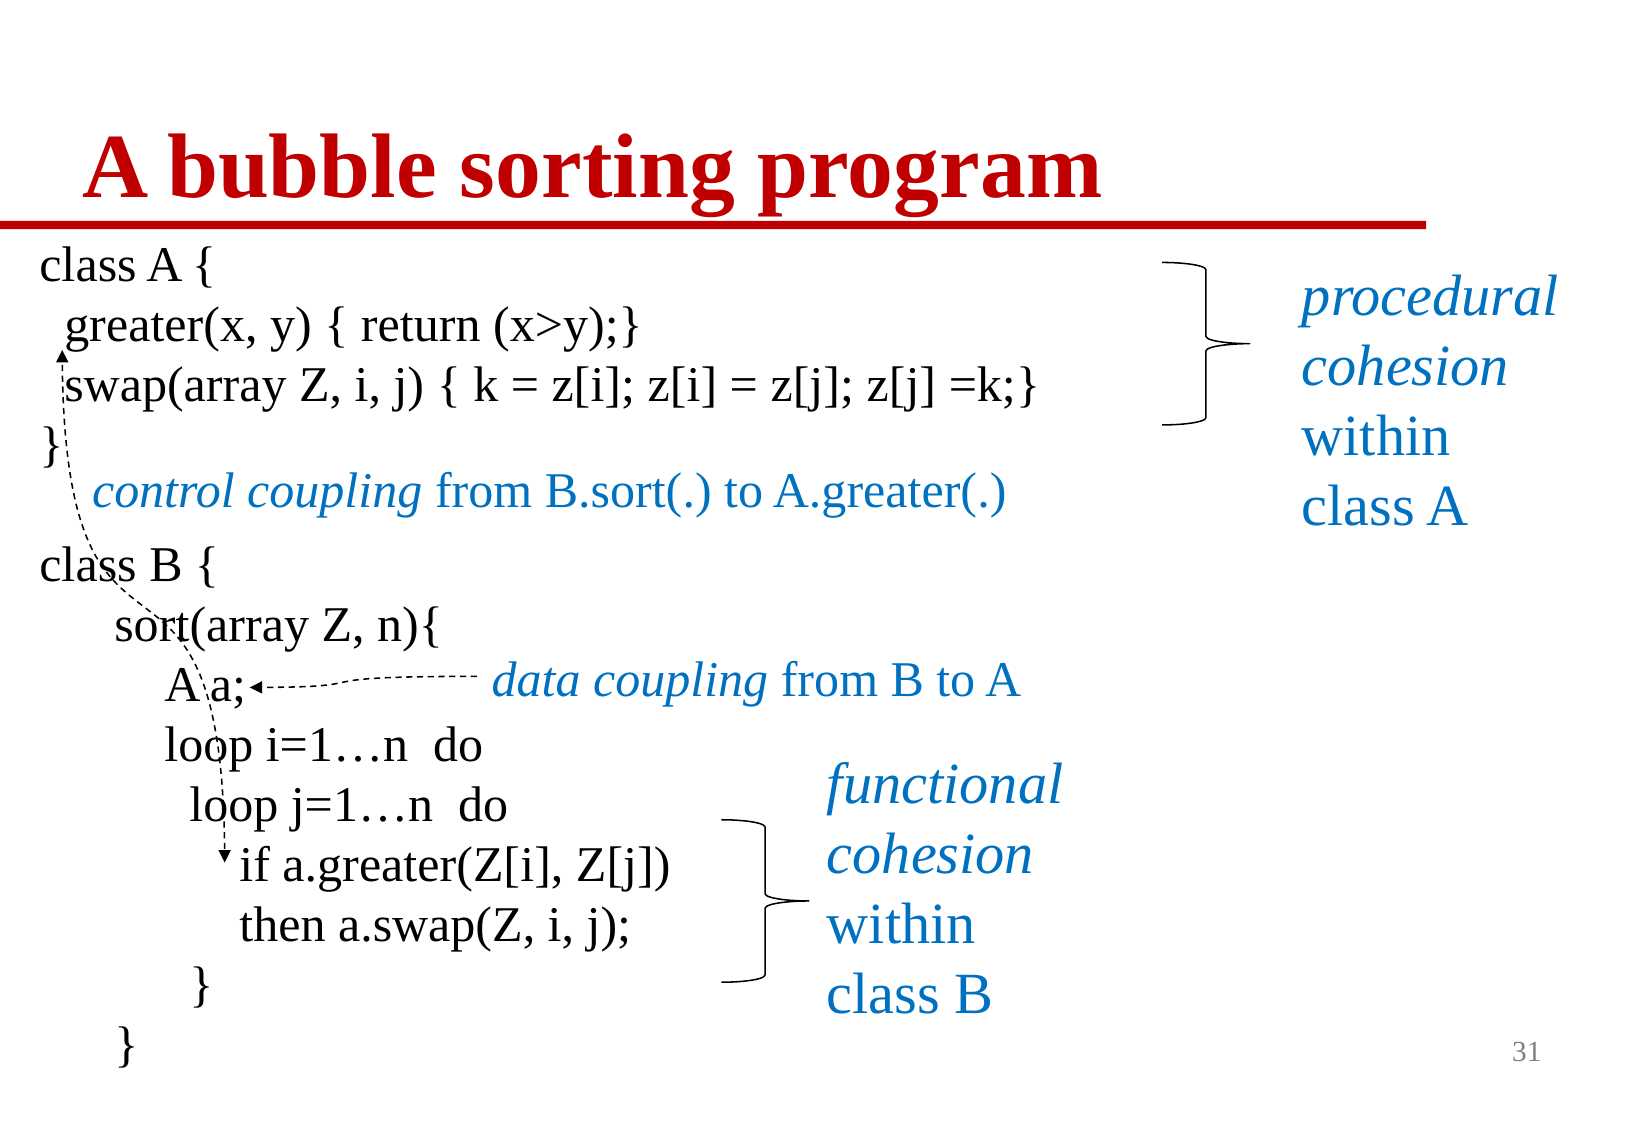

# A bubble sorting program
class A {
  greater(x, y) { return (x>y);}
  swap(array Z, i, j) { k = z[i]; z[i] = z[j]; z[j] =k;}
}

class B {
sort(array Z, n){
    A a;
    loop i=1…n  do
loop j=1…n  do
          if a.greater(Z[i], Z[j])
          then a.swap(Z, i, j);
      }
}
procedural cohesion within class A

control coupling from B.sort(.) to A.greater(.)
data coupling from B to A
functional cohesion within class B

31